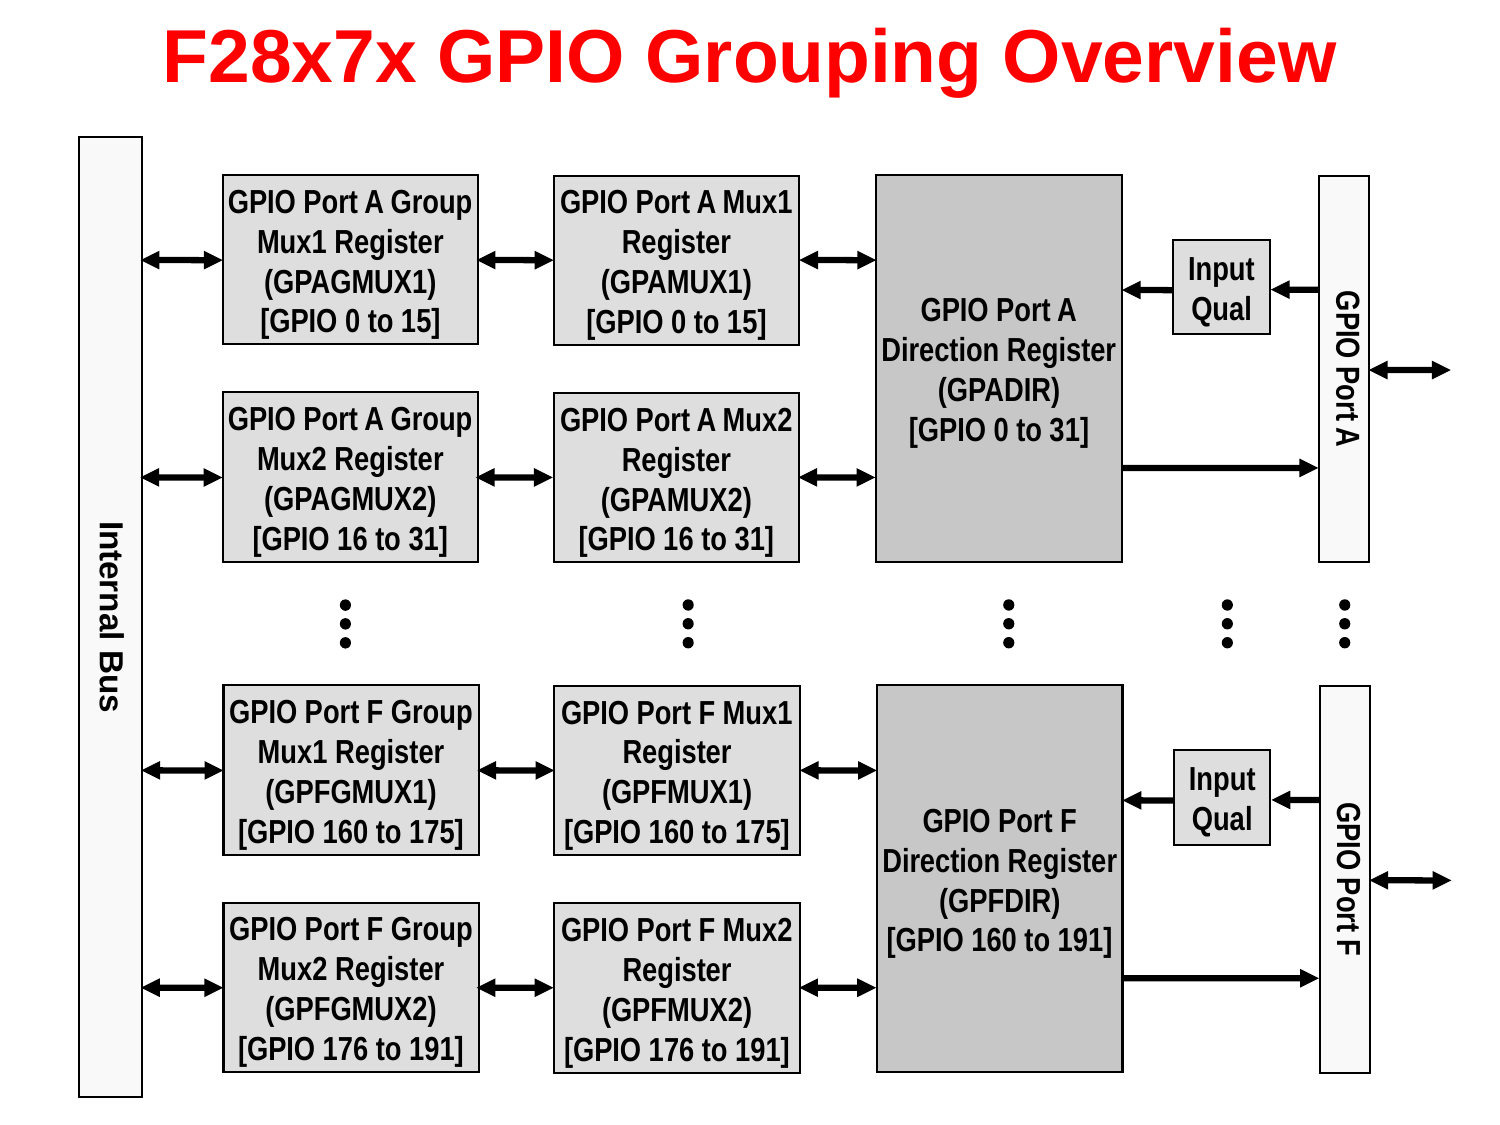

# F28x7x GPIO Grouping Overview

GPIO Port A Group
Mux1 Register
(GPAGMUX1)
[GPIO 0 to 15]
GPIO Port A
Direction Register
(GPADIR)
[GPIO 0 to 31]
GPIO Port A Mux1
Register
(GPAMUX1)
[GPIO 0 to 15]

GPIO Port A
Input
Qual

GPIO Port A Group
Mux2 Register
(GPAGMUX2)
[GPIO 16 to 31]
GPIO Port A Mux2
Register
(GPAMUX2)
[GPIO 16 to 31]

Internal Bus

GPIO Port F Group
Mux1 Register
(GPFGMUX1)
[GPIO 160 to 175]
GPIO Port F
Direction Register
(GPFDIR)
[GPIO 160 to 191]
GPIO Port F Mux1
Register
(GPFMUX1)
[GPIO 160 to 175]

GPIO Port F
Input
Qual

GPIO Port F Group
Mux2 Register
(GPFGMUX2)
[GPIO 176 to 191]
GPIO Port F Mux2
Register
(GPFMUX2)
[GPIO 176 to 191]